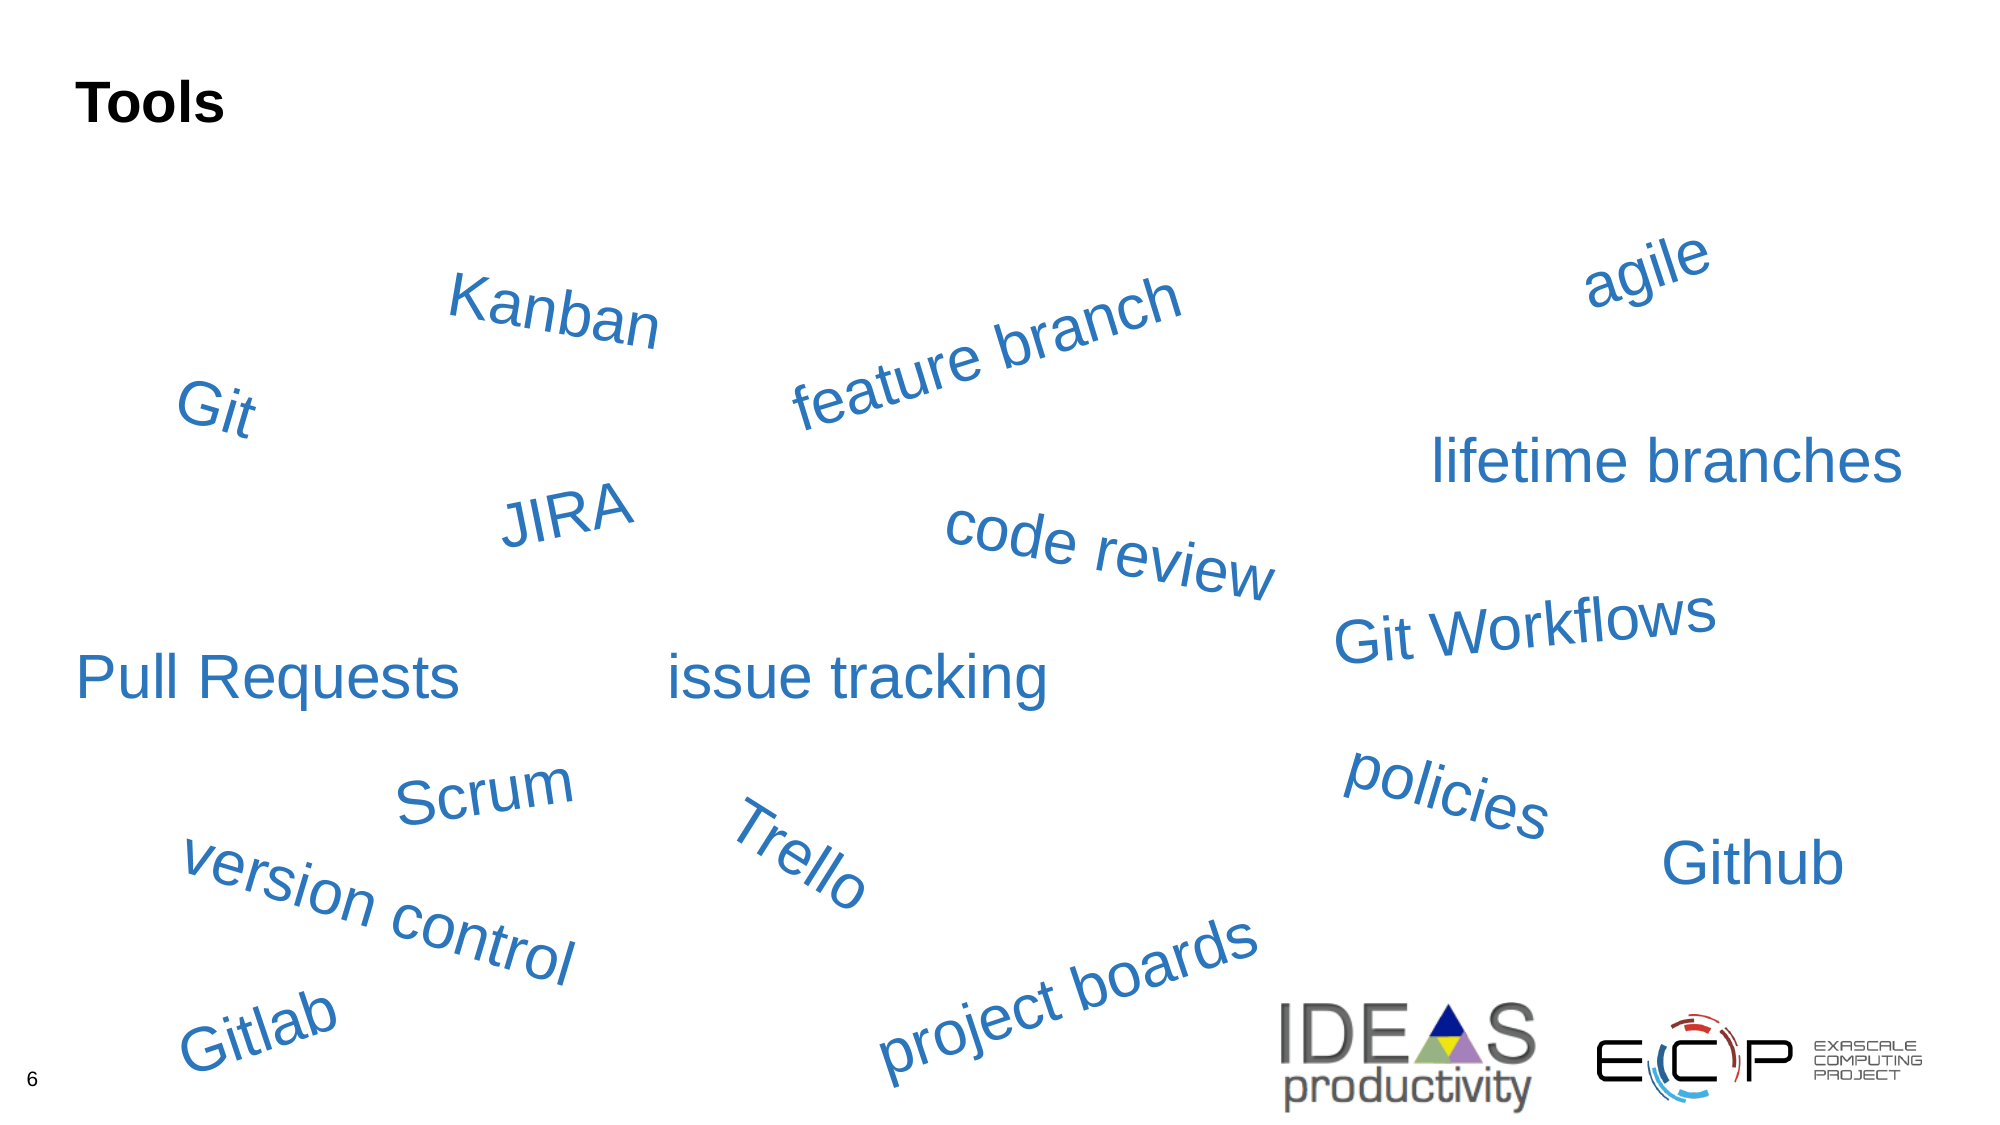

# Tools

agile
Kanban
feature branch
Git
lifetime branches
JIRA
code review
Git Workflows
Pull Requests
issue tracking
Scrum
policies
Trello
Github
version control
project boards
Gitlab